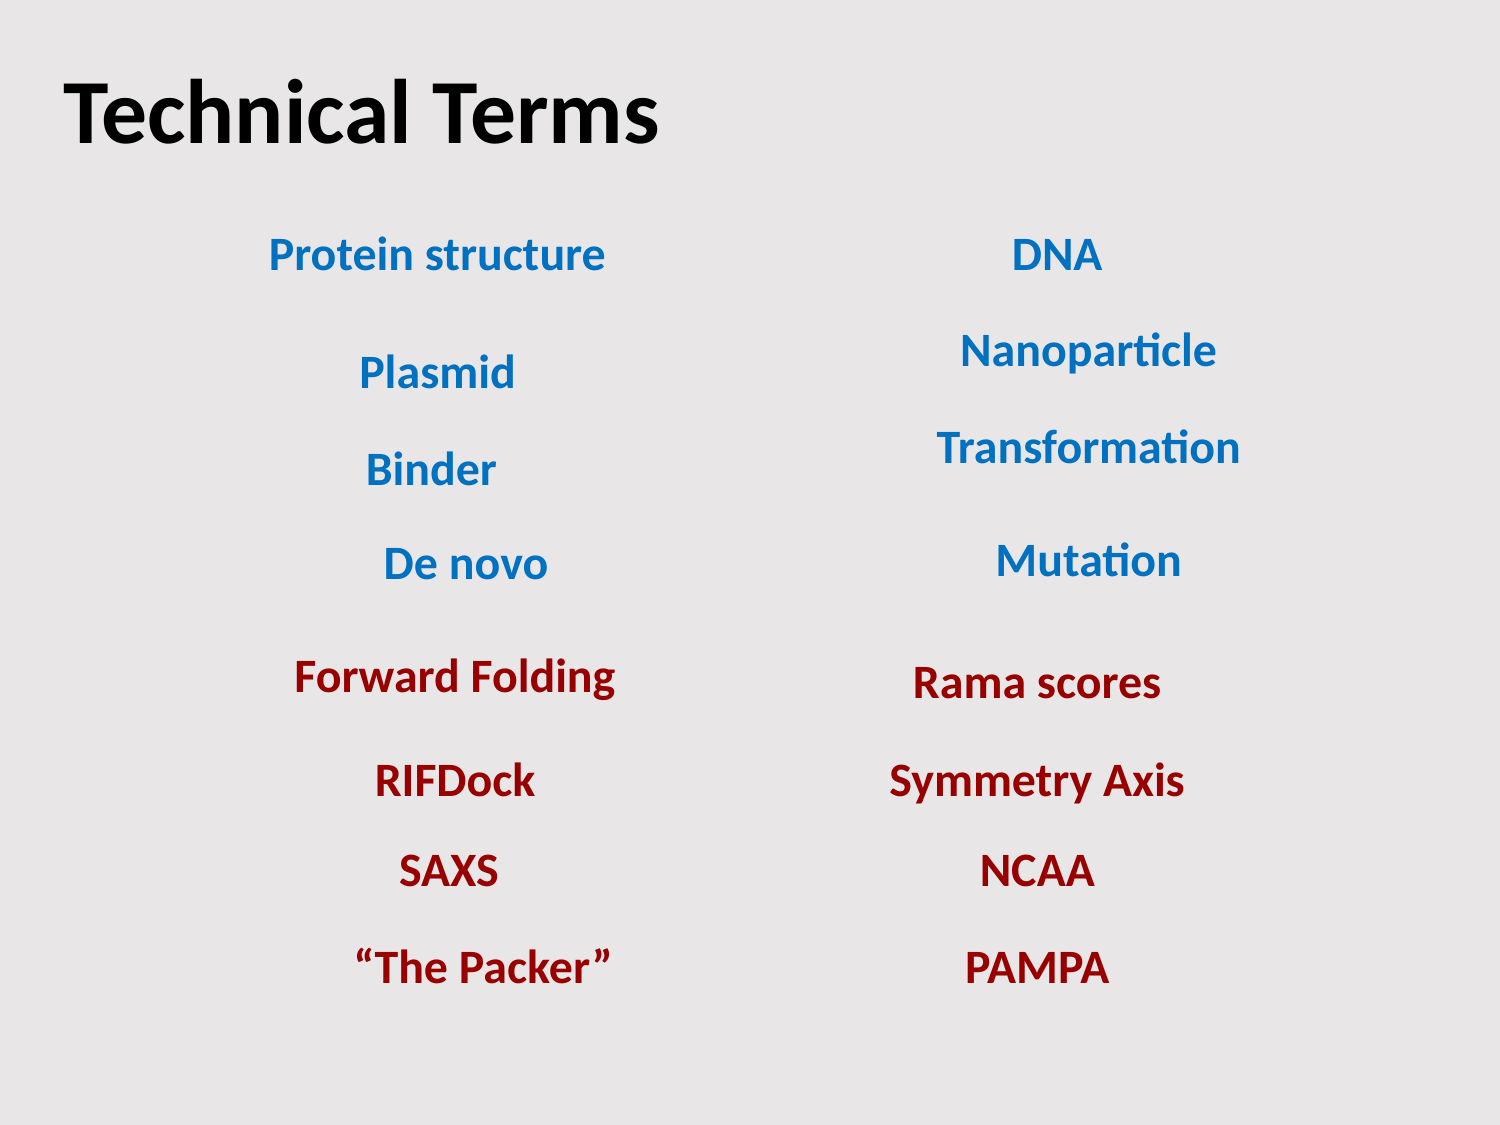

Technical Terms
Protein structure
DNA
Nanoparticle
Plasmid
Transformation
Binder
Mutation
De novo
Forward Folding
Rama scores
RIFDock
Symmetry Axis
NCAA
SAXS
“The Packer”
PAMPA